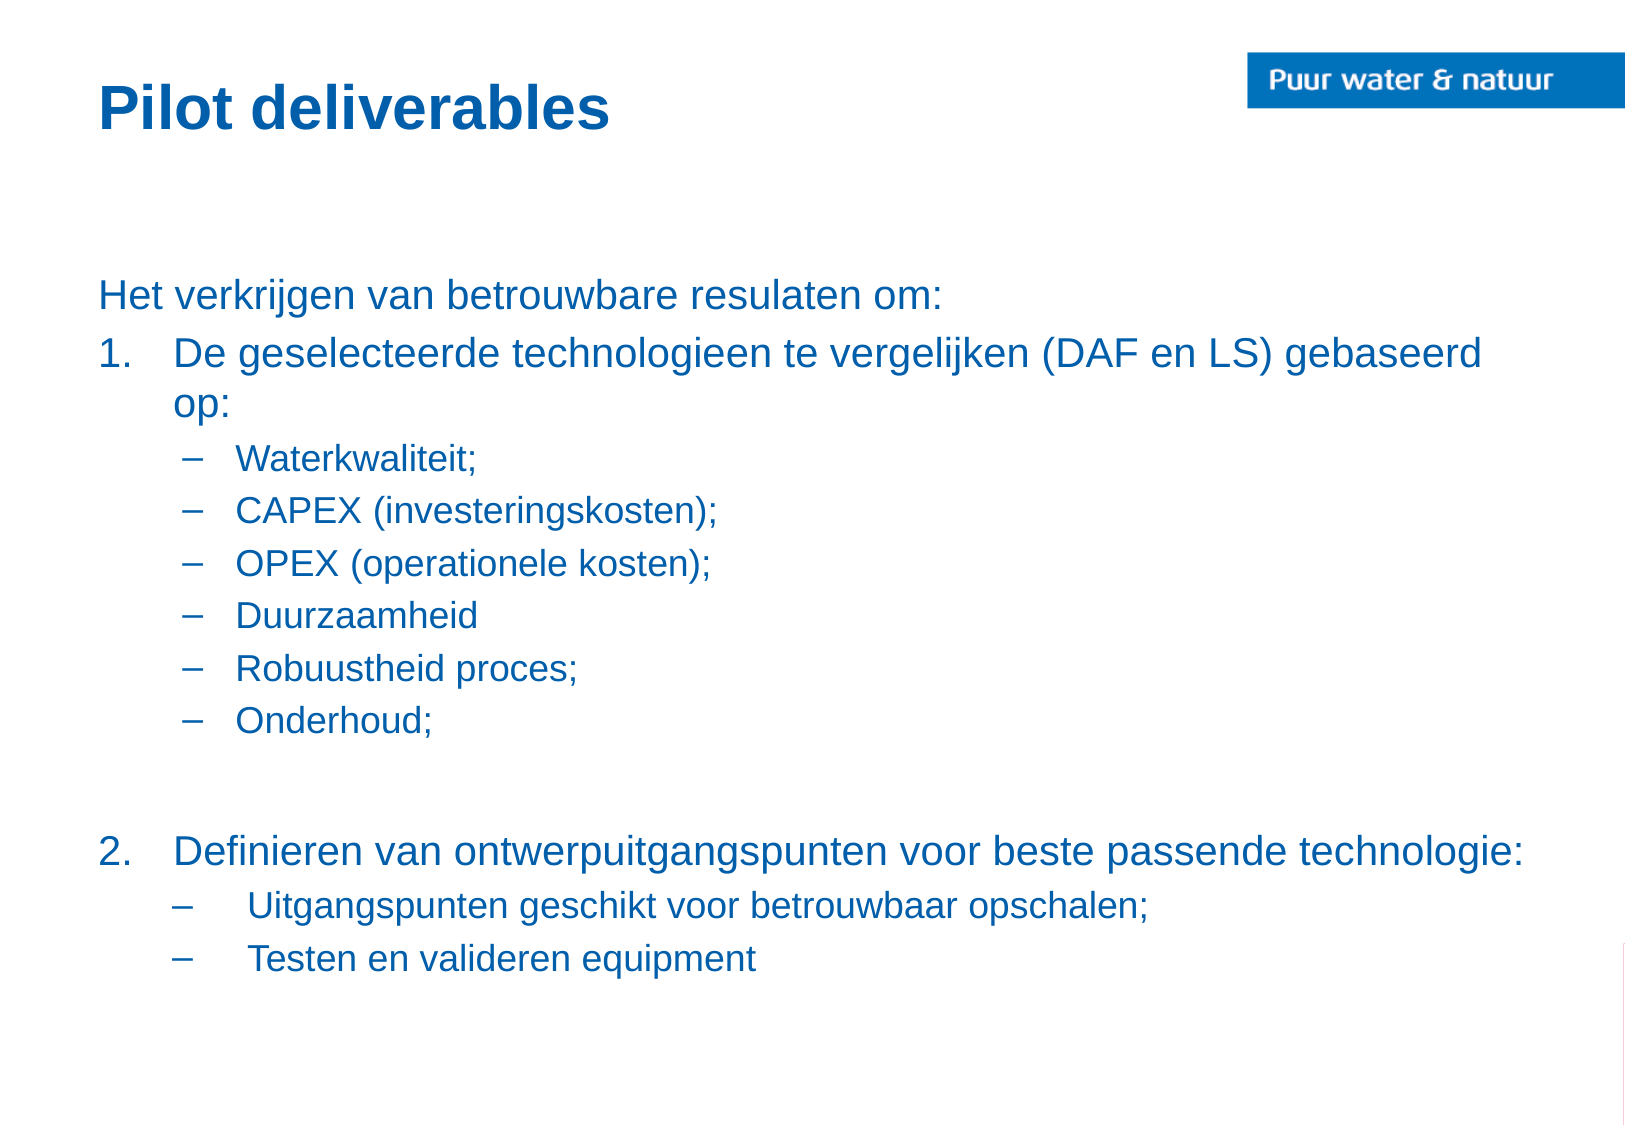

# Pilot deliverables

Het verkrijgen van betrouwbare resulaten om:
De geselecteerde technologieen te vergelijken (DAF en LS) gebaseerd op:
Waterkwaliteit;
CAPEX (investeringskosten);
OPEX (operationele kosten);
Duurzaamheid
Robuustheid proces;
Onderhoud;

Definieren van ontwerpuitgangspunten voor beste passende technologie:
Uitgangspunten geschikt voor betrouwbaar opschalen;
Testen en valideren equipment